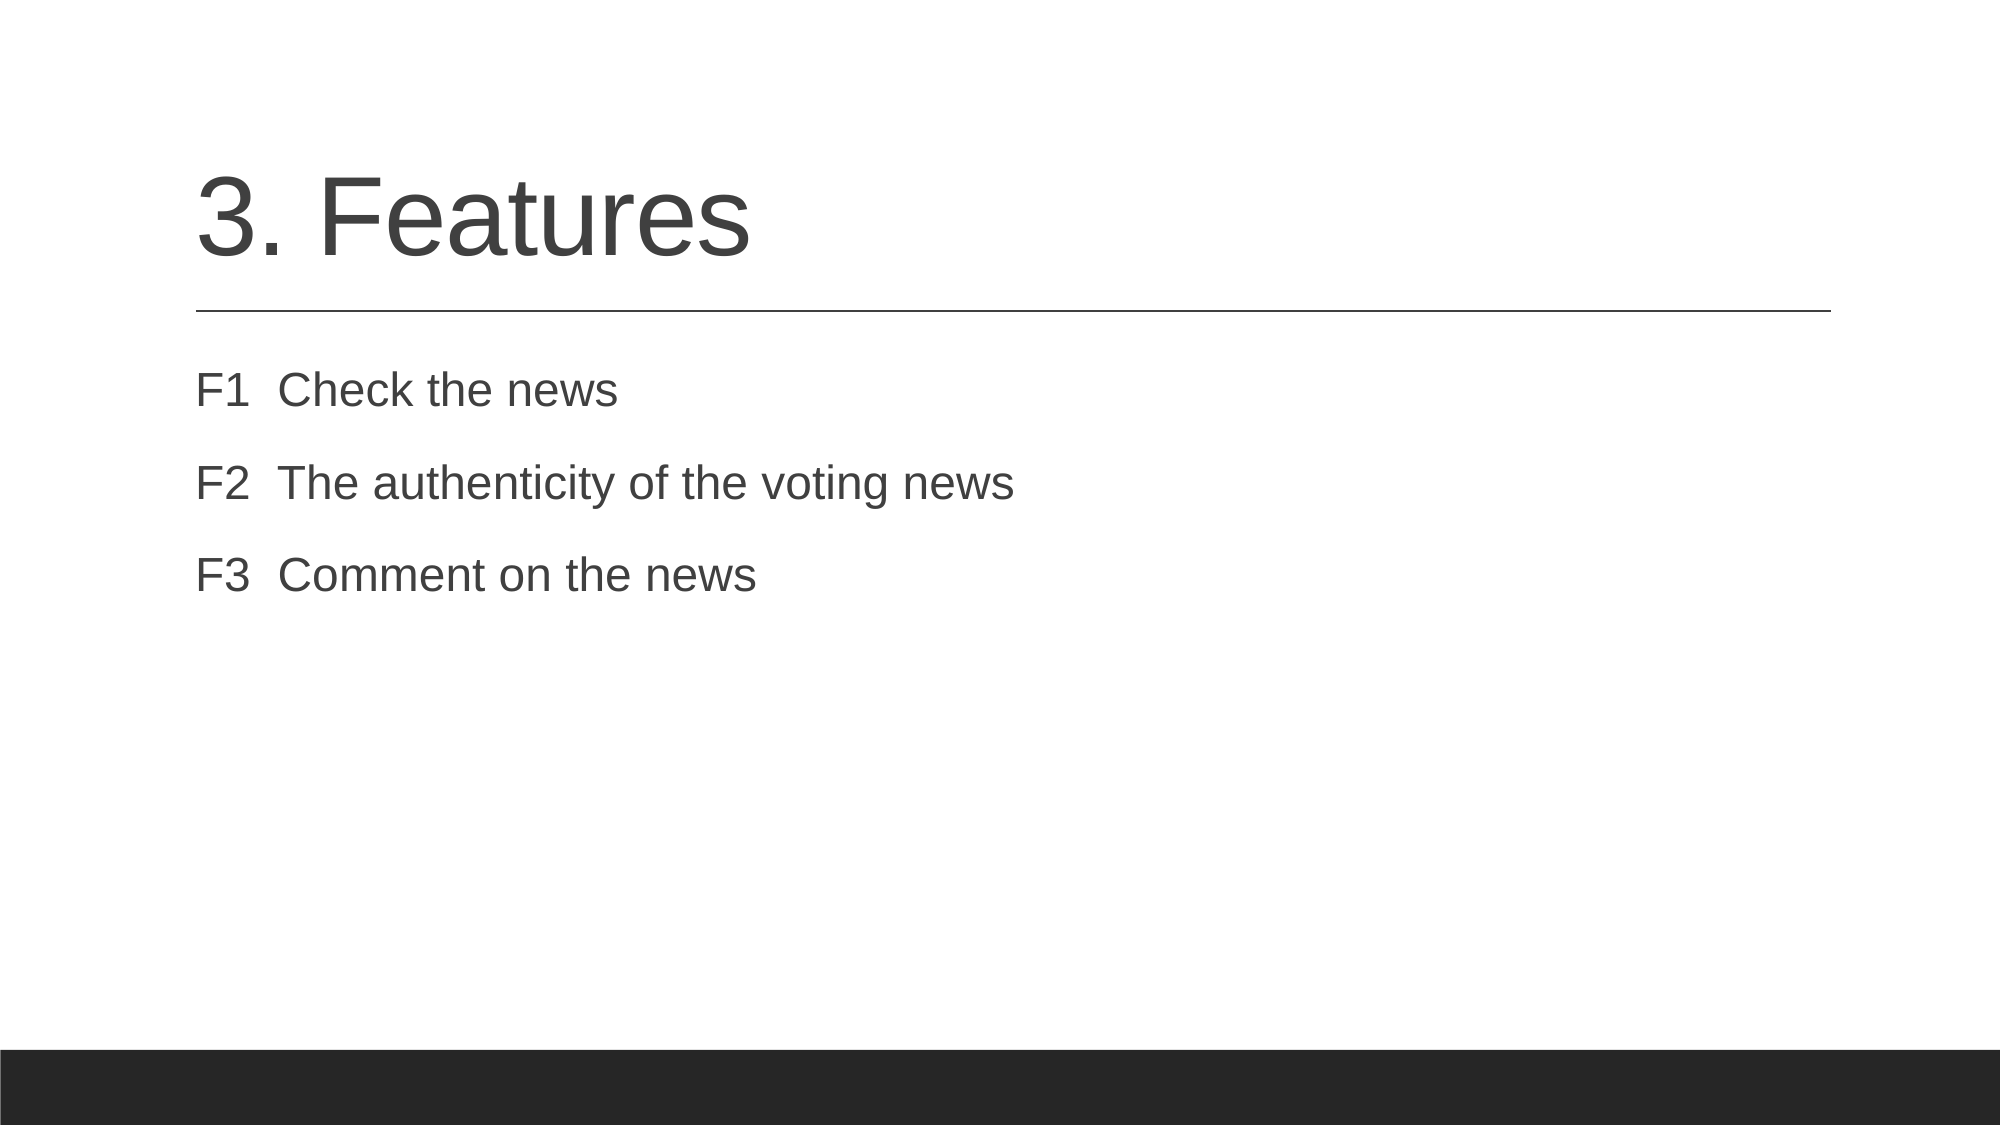

# 3. Features
F1  Check the news
F2  The authenticity of the voting news
F3  Comment on the news